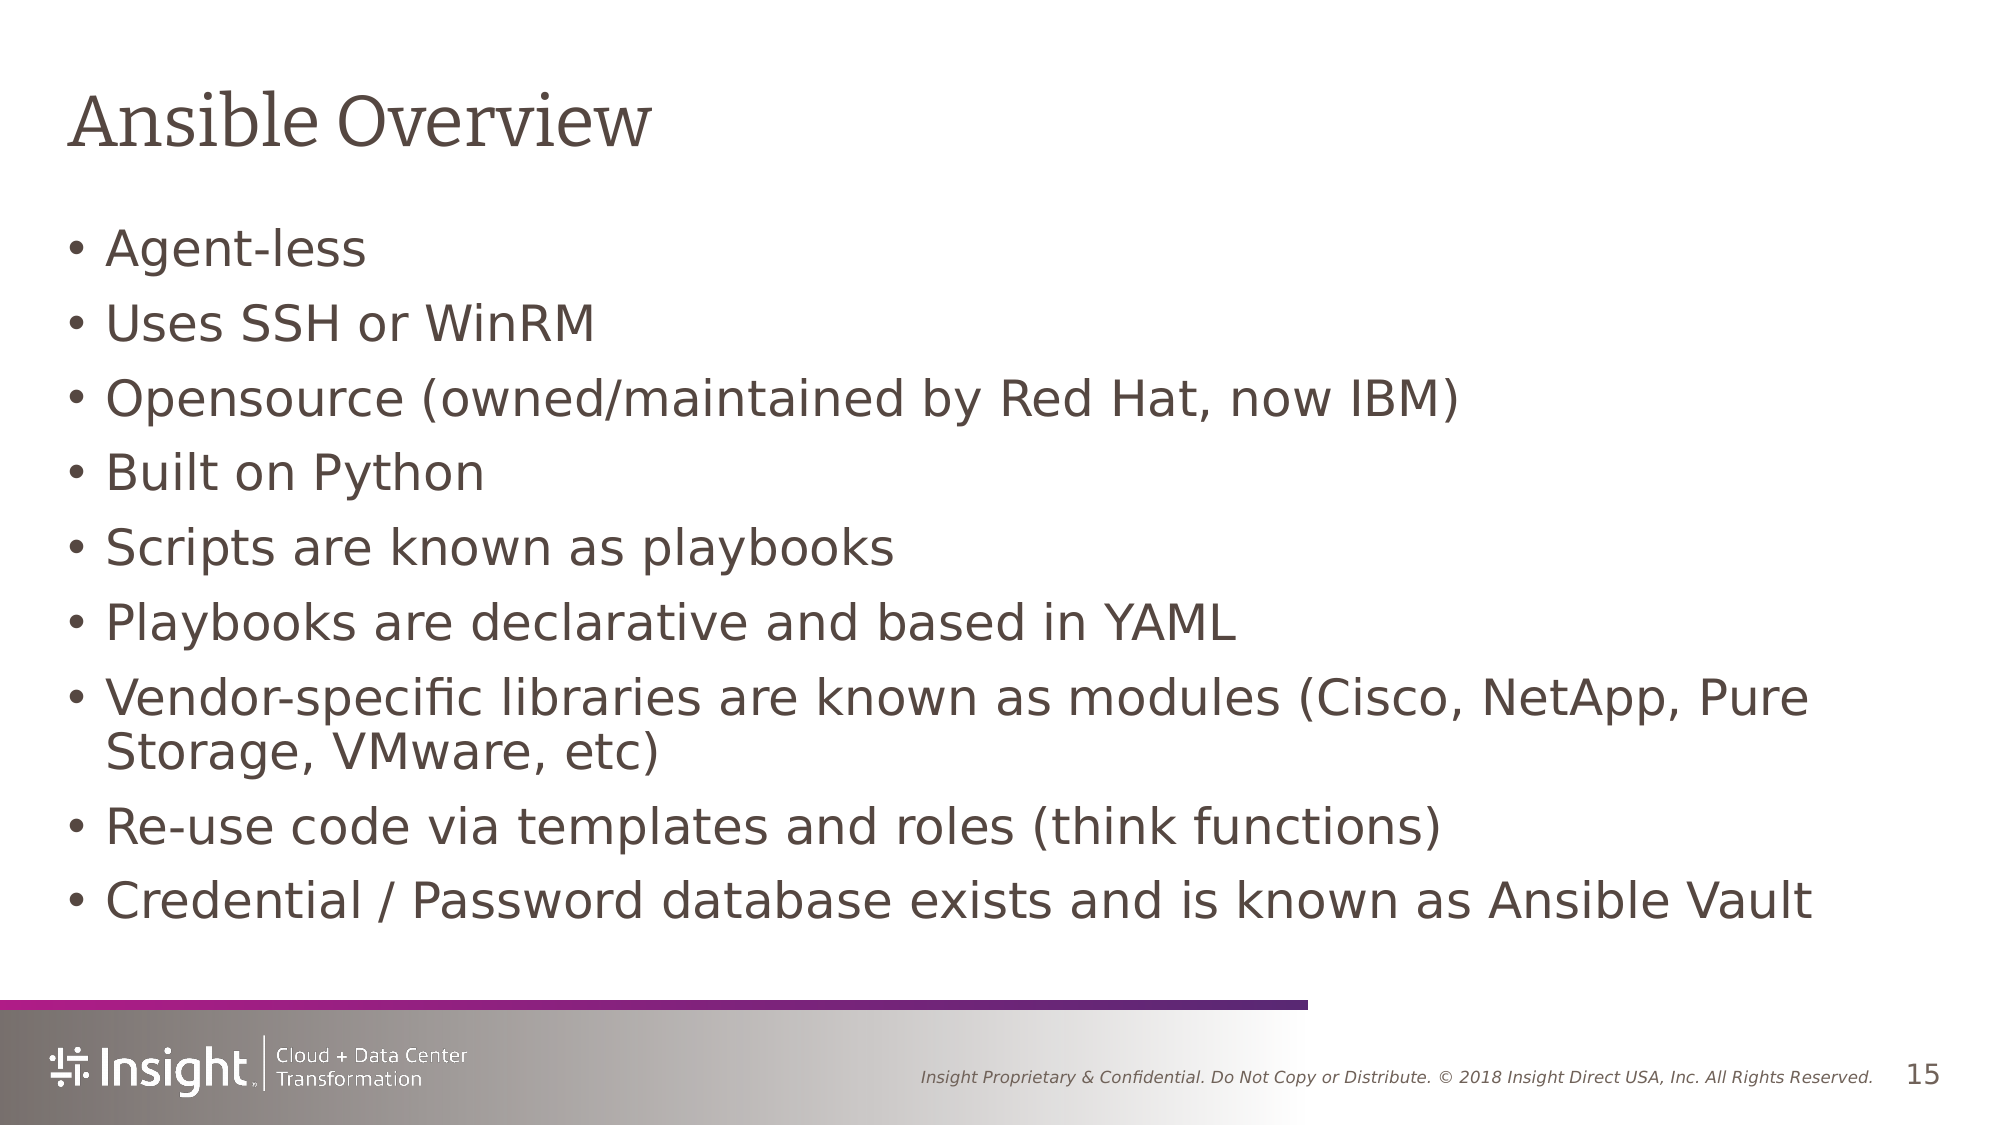

# Ansible Overview
Agent-less
Uses SSH or WinRM
Opensource (owned/maintained by Red Hat, now IBM)
Built on Python
Scripts are known as playbooks
Playbooks are declarative and based in YAML
Vendor-specific libraries are known as modules (Cisco, NetApp, Pure Storage, VMware, etc)
Re-use code via templates and roles (think functions)
Credential / Password database exists and is known as Ansible Vault